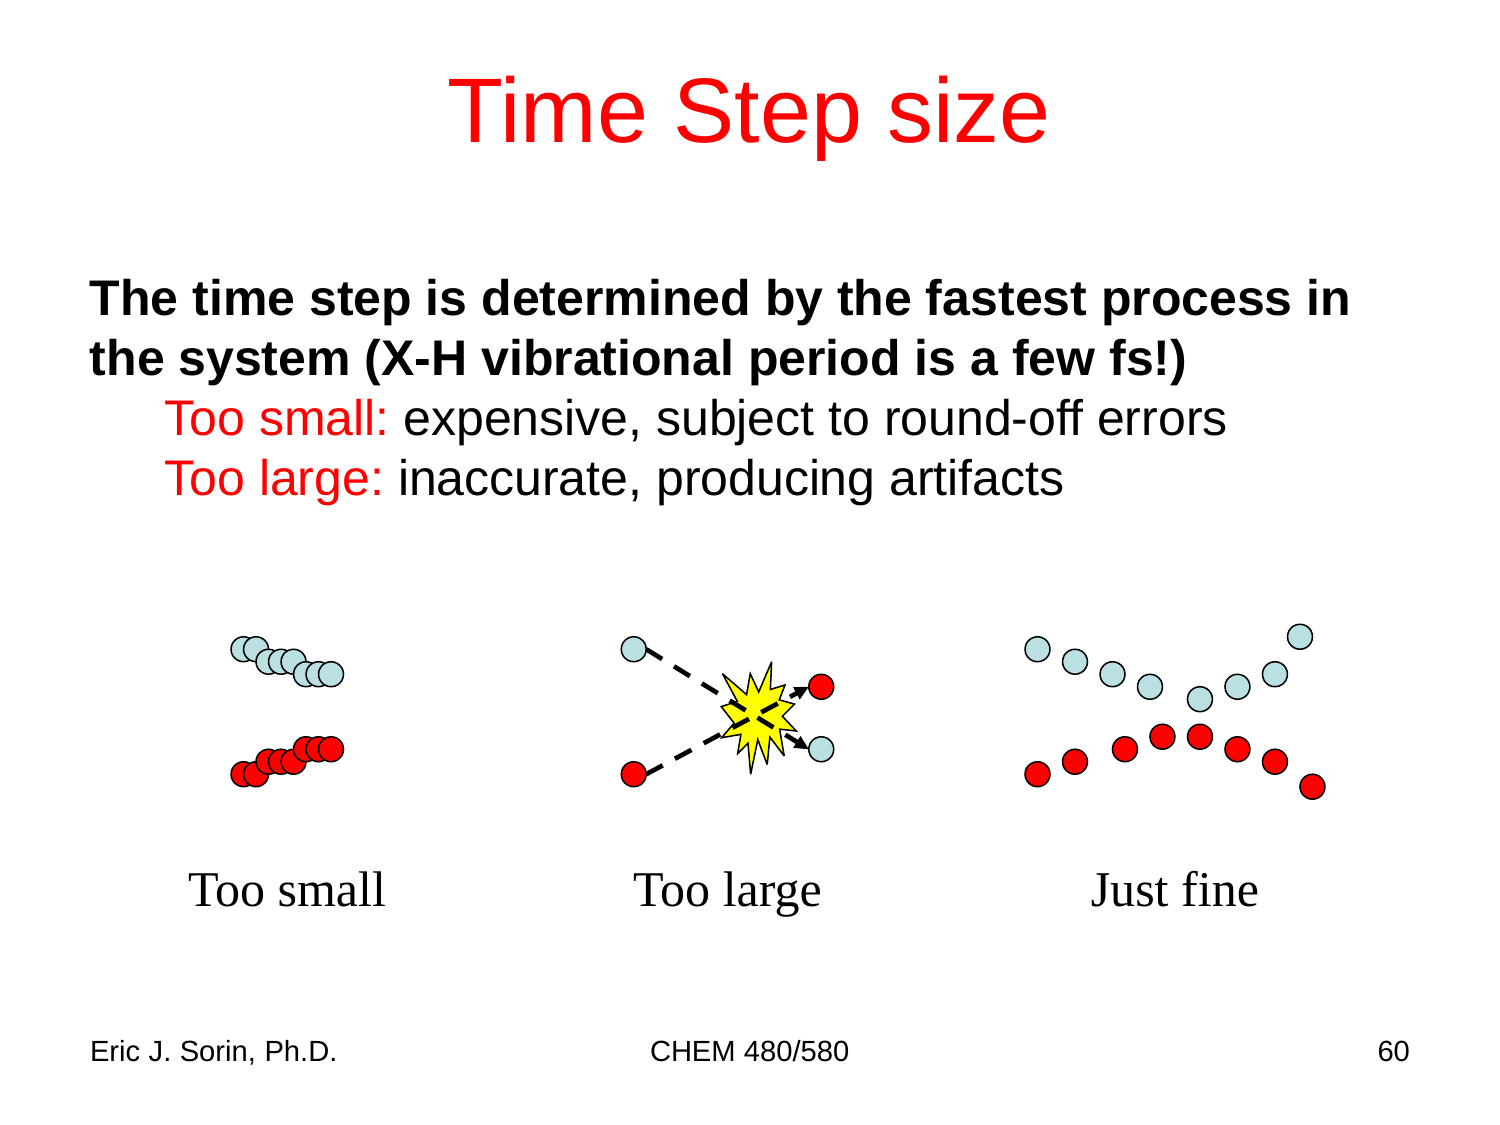

# Time Step size
The time step is determined by the fastest process in the system (X-H vibrational period is a few fs!)
Too small: expensive, subject to round-off errors
Too large: inaccurate, producing artifacts

Too small
Too large
Just fine
Eric J. Sorin, Ph.D.
CHEM 480/580
60